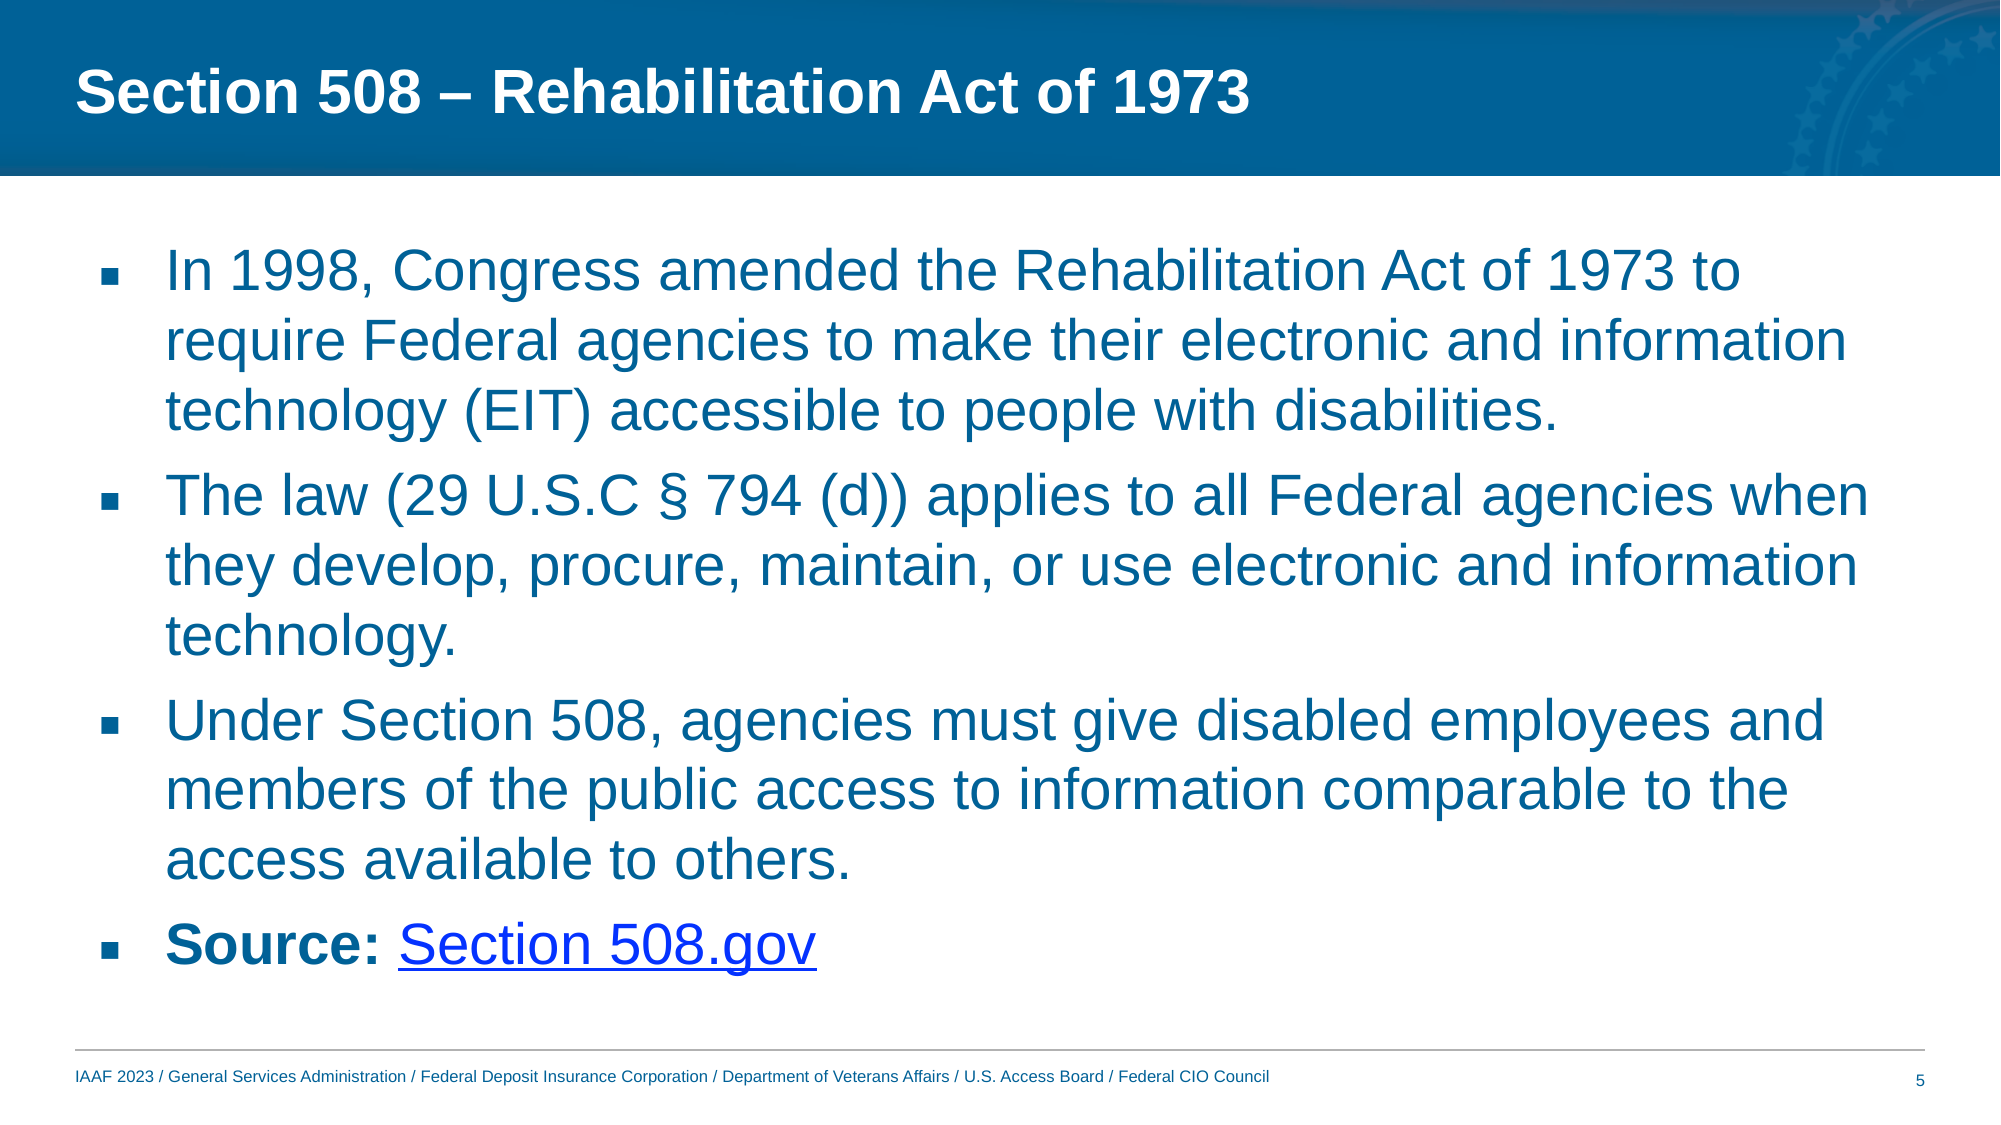

# Section 508 – Rehabilitation Act of 1973
In 1998, Congress amended the Rehabilitation Act of 1973 to require Federal agencies to make their electronic and information technology (EIT) accessible to people with disabilities.
The law (29 U.S.C § 794 (d)) applies to all Federal agencies when they develop, procure, maintain, or use electronic and information technology.
Under Section 508, agencies must give disabled employees and members of the public access to information comparable to the access available to others.
Source: Section 508.gov
5